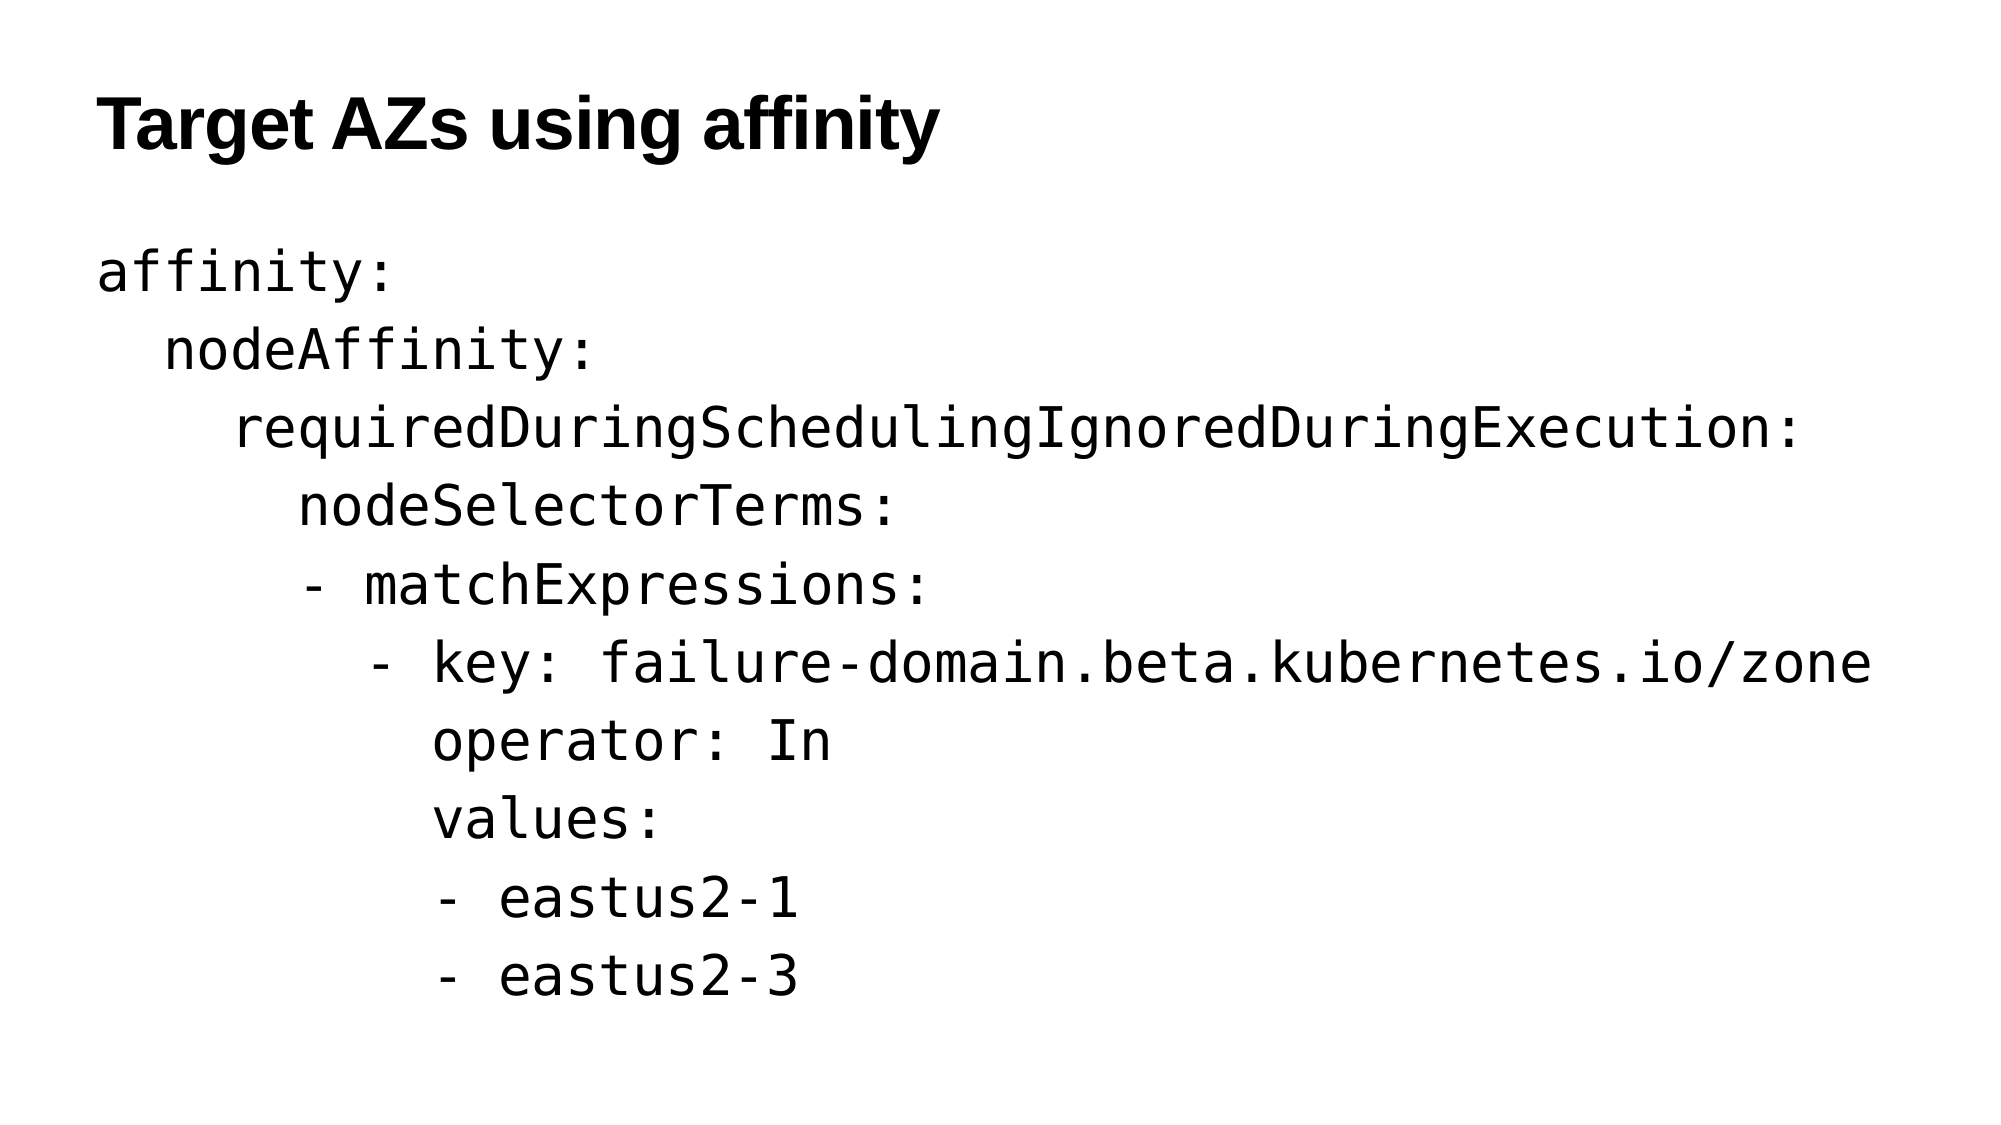

# Target AZs using affinity
affinity:
  nodeAffinity:
    requiredDuringSchedulingIgnoredDuringExecution:
      nodeSelectorTerms:
      - matchExpressions:
        - key: failure-domain.beta.kubernetes.io/zone
          operator: In
          values:
          - eastus2-1
          - eastus2-3